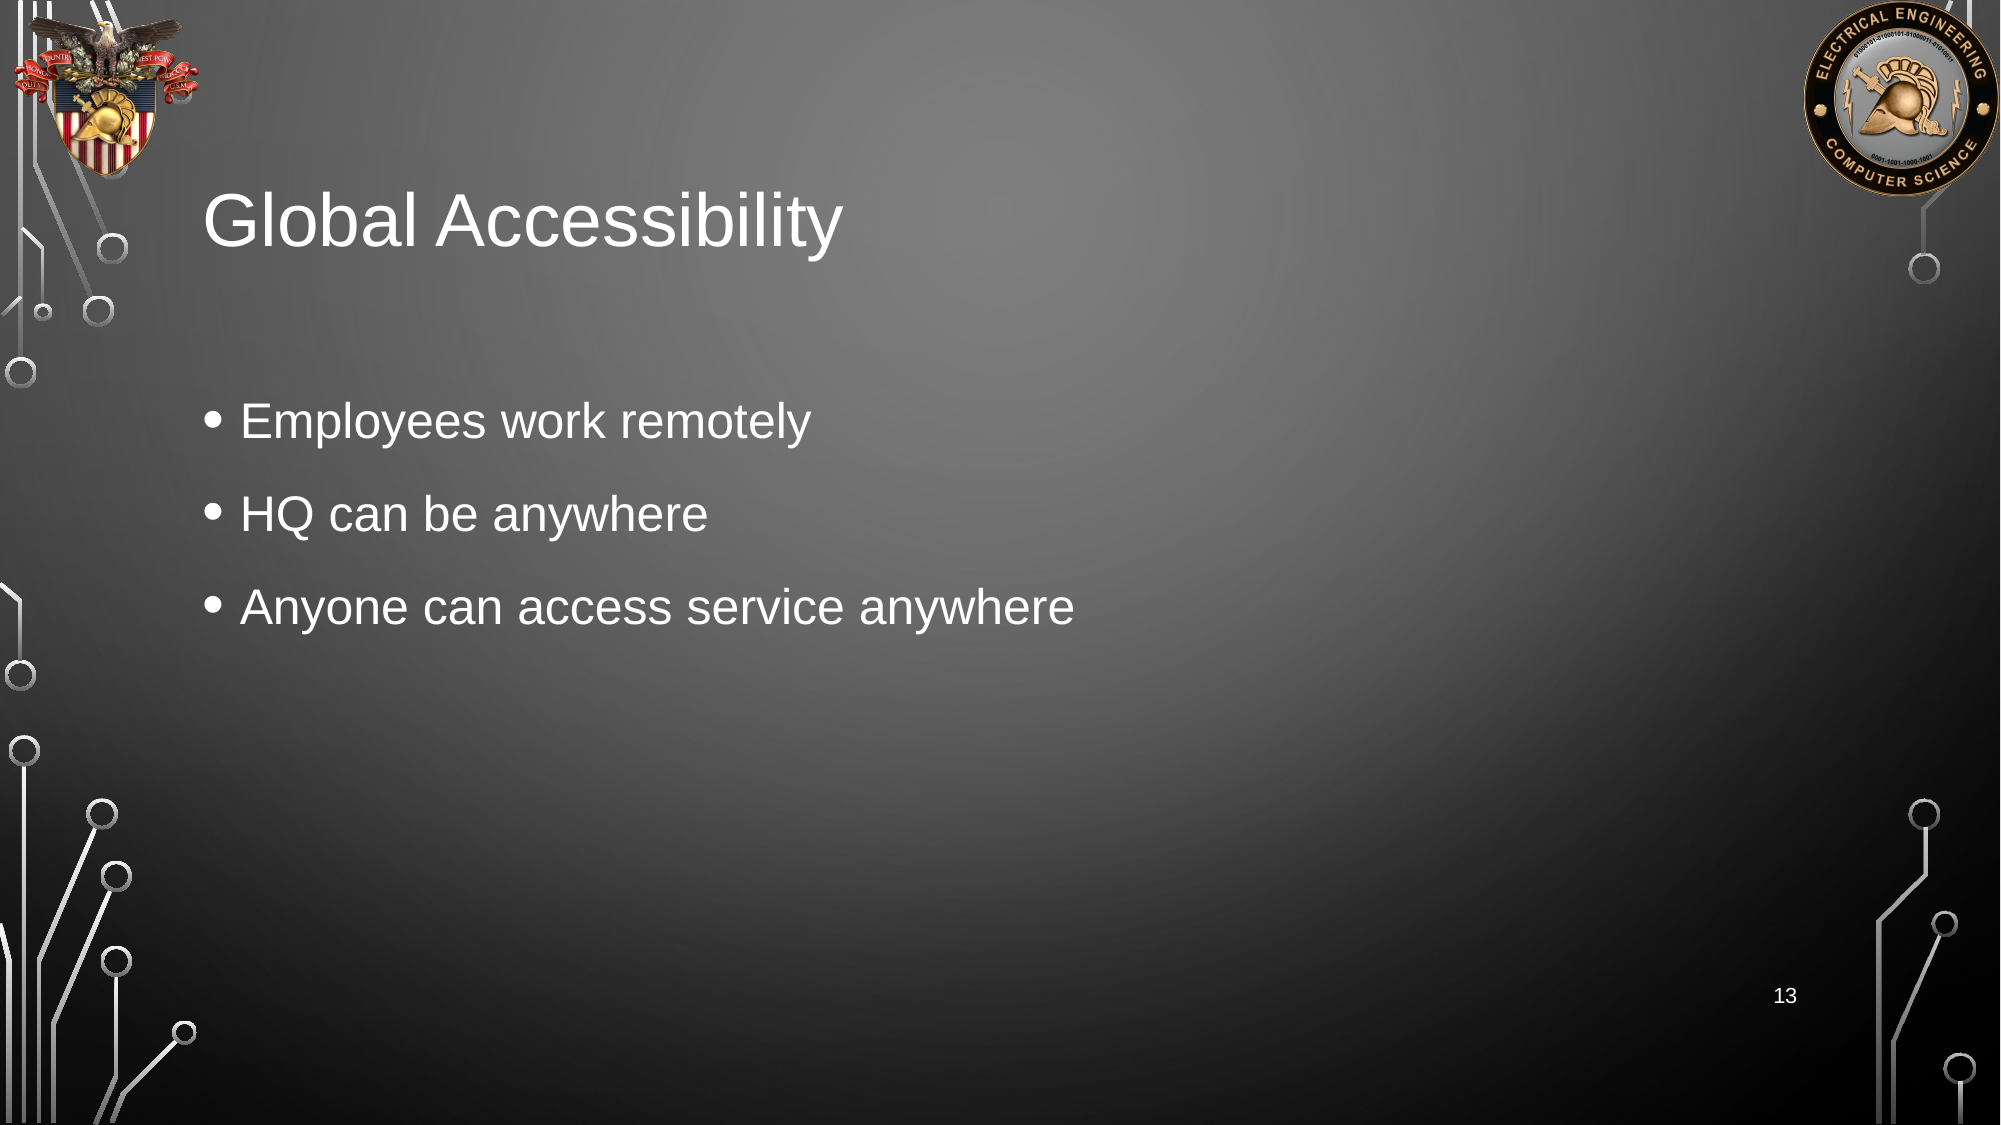

# Global Accessibility
Employees work remotely
HQ can be anywhere
Anyone can access service anywhere

13